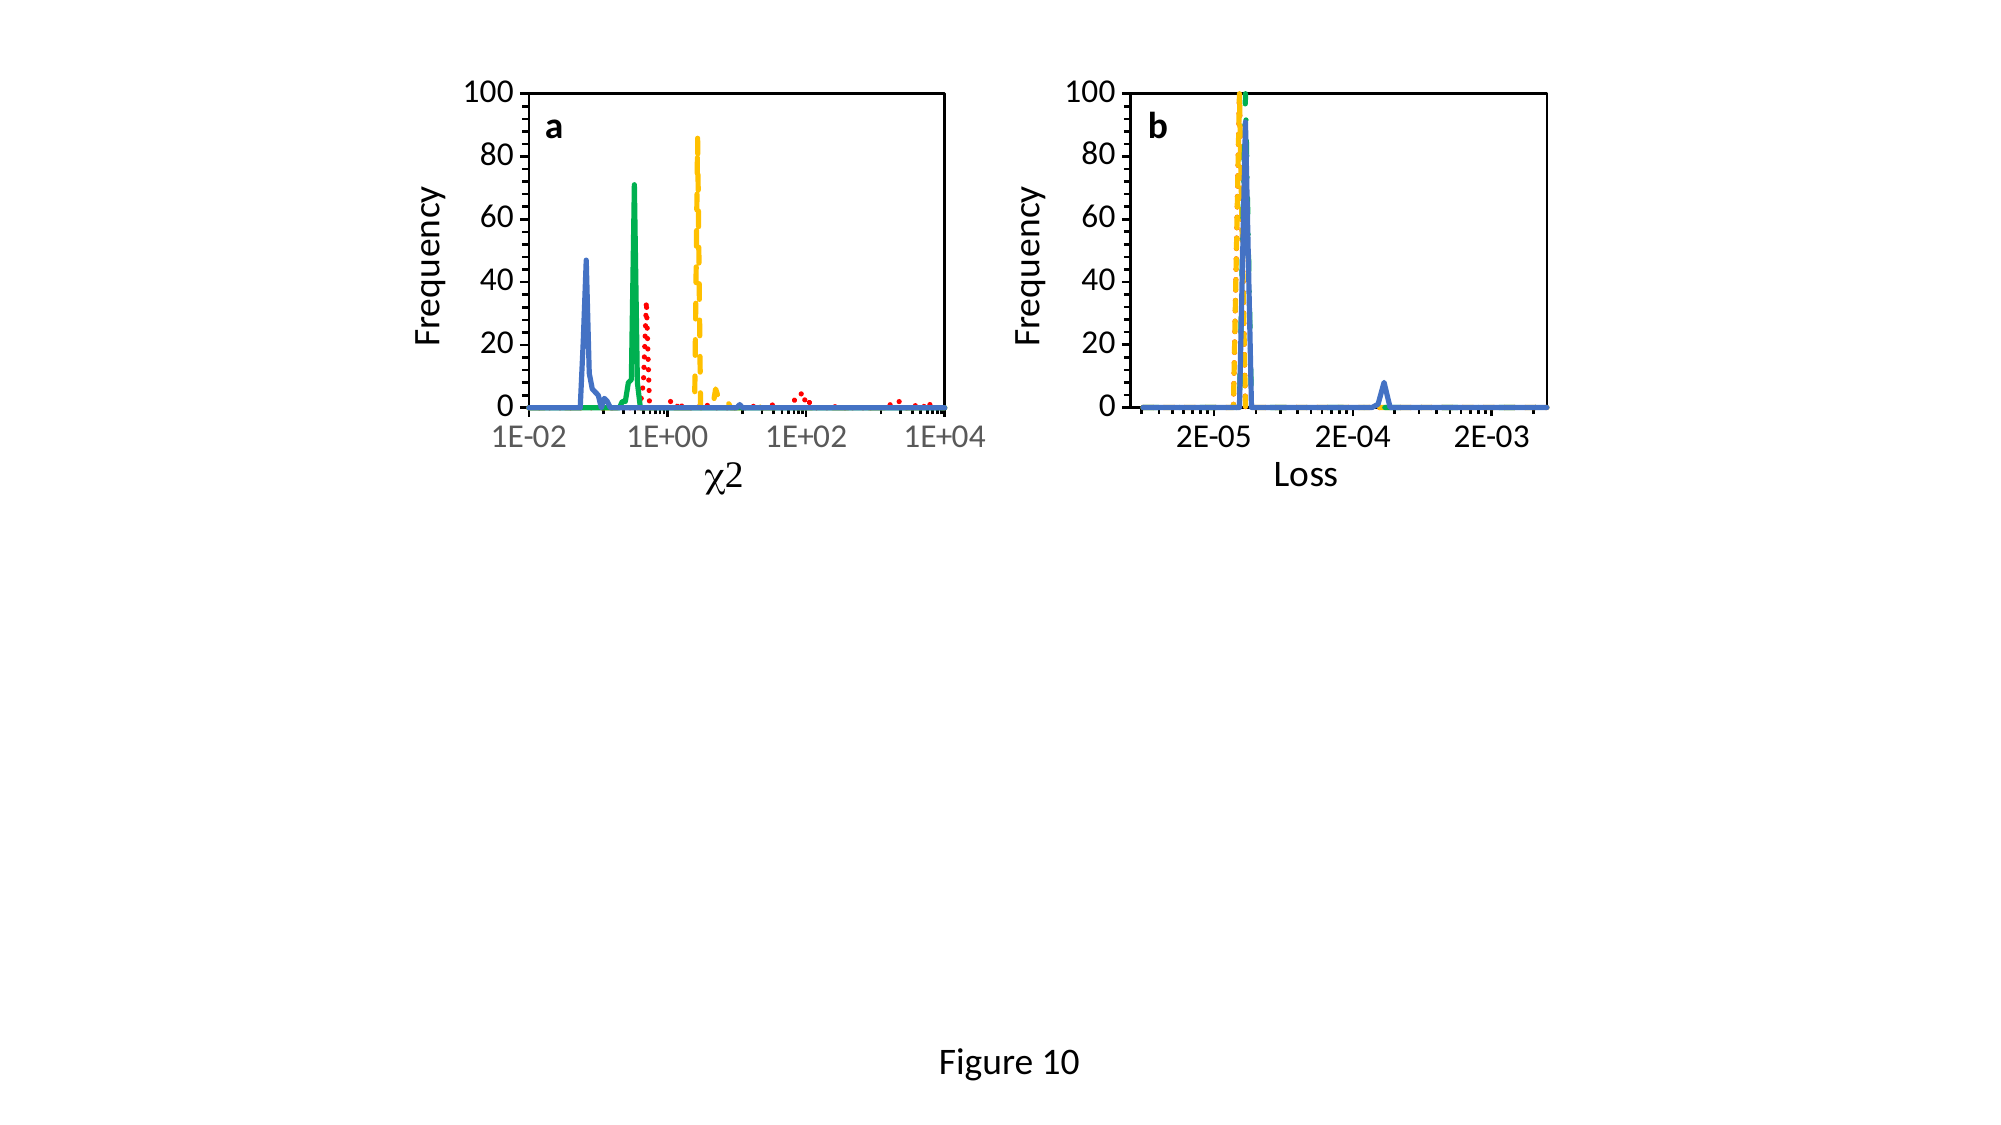

### Chart

| Category | SS | SO | DES | DEO |
|---|---|---|---|---|

### Chart

| Category | SS | SO | DES | DEO |
|---|---|---|---|---|
a
b
Figure 10